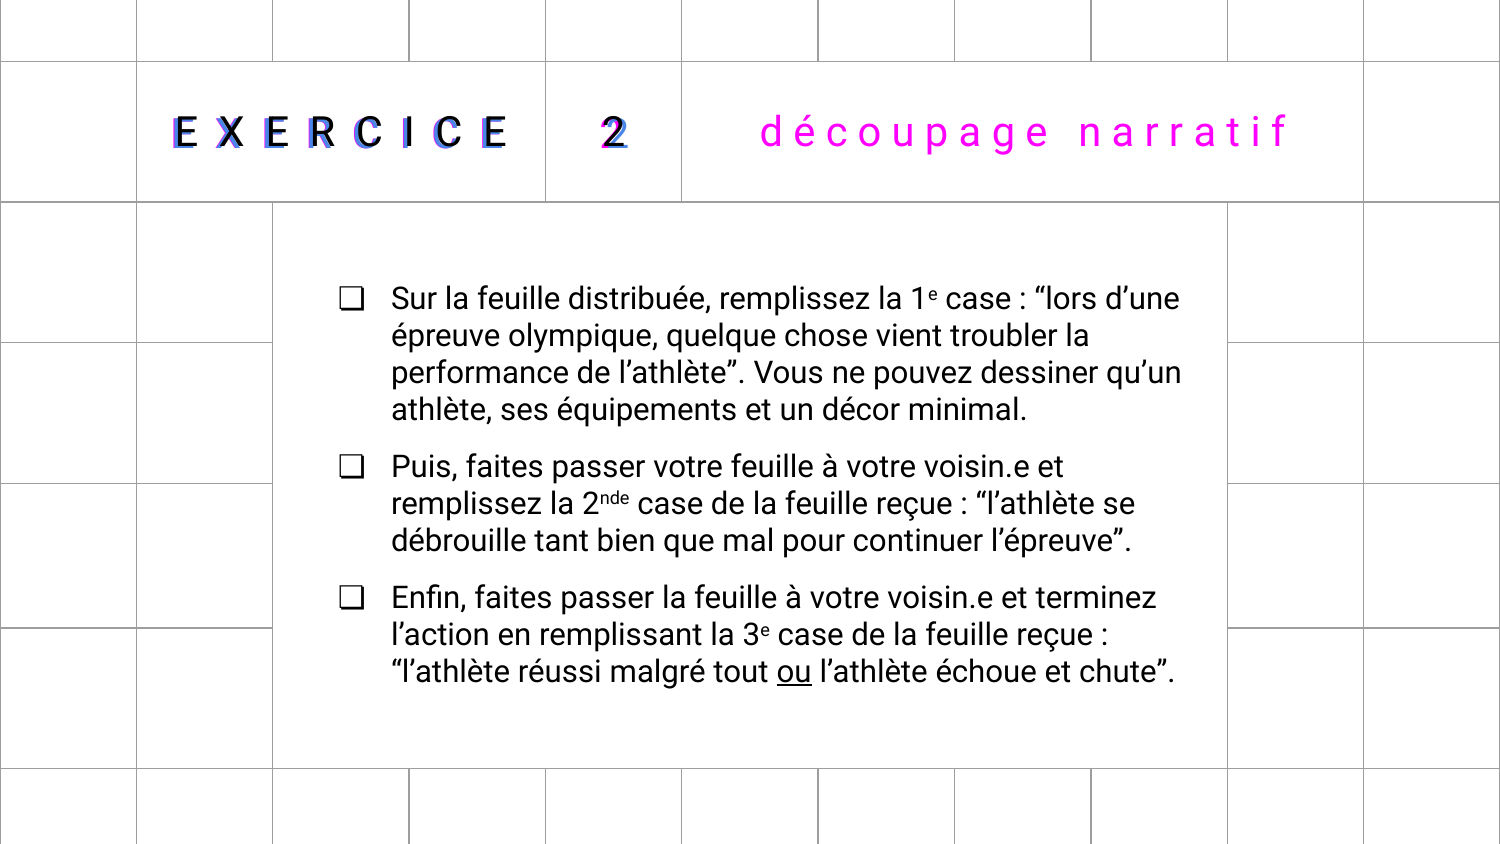

|  |  |  |  |  |  |  |  |  |  |  |
| --- | --- | --- | --- | --- | --- | --- | --- | --- | --- | --- |
|  |  |  |  |  |  |  |  |  |  |  |
|  | E X E R C I C E |  |  | 2 | d é c o u p a g e n a r r a t i f |  |  |  |  |  |
|  |  | Sur la feuille distribuée, remplissez la 1e case : “lors d’une épreuve olympique, quelque chose vient troubler la performance de l’athlète”. Vous ne pouvez dessiner qu’un athlète, ses équipements et un décor minimal. Puis, faites passer votre feuille à votre voisin.e et remplissez la 2nde case de la feuille reçue : “l’athlète se débrouille tant bien que mal pour continuer l’épreuve”. Enfin, faites passer la feuille à votre voisin.e et terminez l’action en remplissant la 3e case de la feuille reçue : “l’athlète réussi malgré tout ou l’athlète échoue et chute”. |  |  |  |  |  |  |  |  |
|  |  |  |  |  |  |  |  |  |  |  |
|  |  |  |  |  |  |  |  |  |  |  |
|  |  |  |  |  |  |  |  |  |  |  |
|  |  |  |  |  |  |  |  |  |  |  |
E  X  E  R  C  I  C  E
E  X  E  R  C  I  C  E
2
2